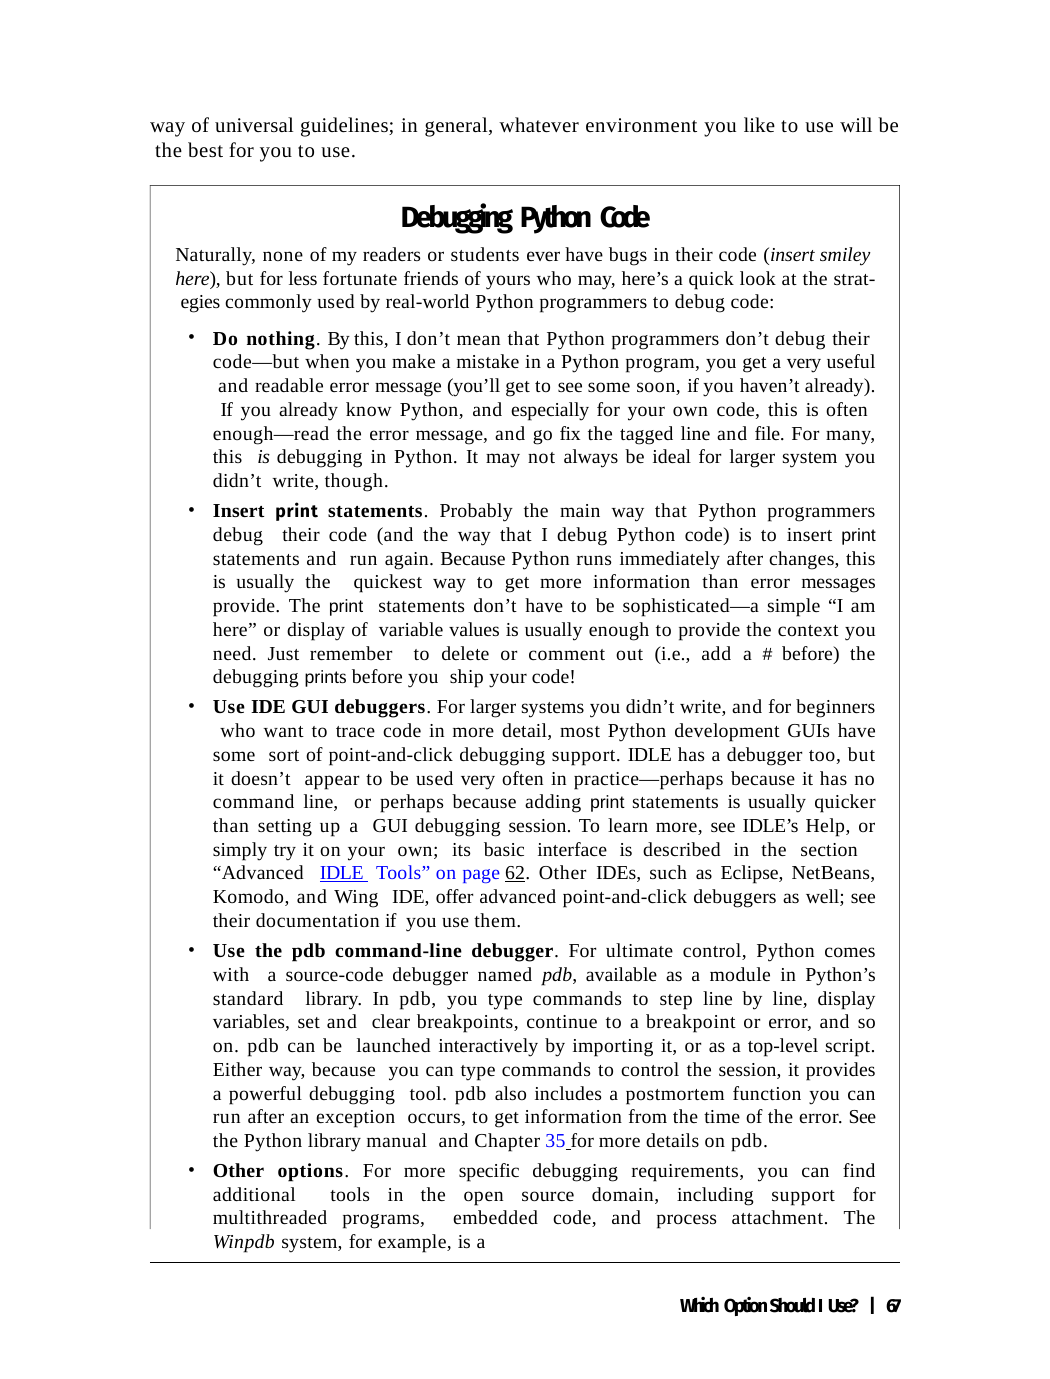

way of universal guidelines; in general, whatever environment you like to use will be  the best for you to use.

Debugging Python Code
Naturally, none of my readers or students ever have bugs in their code (insert smiley  here), but for less fortunate friends of yours who may, here’s a quick look at the strat-  egies commonly used by real-world Python programmers to debug code:
Do nothing. By this, I don’t mean that Python programmers don’t debug their  code—but when you make a mistake in a Python program, you get a very useful  and readable error message (you’ll get to see some soon, if you haven’t already).  If you already know Python, and especially for your own code, this is often  enough—read the error message, and go fix the tagged line and file. For many, this  is debugging in Python. It may not always be ideal for larger system you didn’t  write, though.
Insert print statements. Probably the main way that Python programmers debug  their code (and the way that I debug Python code) is to insert print statements and  run again. Because Python runs immediately after changes, this is usually the  quickest way to get more information than error messages provide. The print  statements don’t have to be sophisticated—a simple “I am here” or display of  variable values is usually enough to provide the context you need. Just remember  to delete or comment out (i.e., add a # before) the debugging prints before you  ship your code!
Use IDE GUI debuggers. For larger systems you didn’t write, and for beginners  who want to trace code in more detail, most Python development GUIs have some  sort of point-and-click debugging support. IDLE has a debugger too, but it doesn’t  appear to be used very often in practice—perhaps because it has no command line,  or perhaps because adding print statements is usually quicker than setting up a  GUI debugging session. To learn more, see IDLE’s Help, or simply try it on your  own;  its  basic  interface  is described  in the  section   “Advanced   IDLE  Tools” on page 62. Other IDEs, such as Eclipse, NetBeans, Komodo, and Wing  IDE, offer advanced point-and-click debuggers as well; see their documentation if  you use them.
Use the pdb command-line debugger. For ultimate control, Python comes with  a source-code debugger named pdb, available as a module in Python’s standard  library. In pdb, you type commands to step line by line, display variables, set and  clear breakpoints, continue to a breakpoint or error, and so on. pdb can be  launched interactively by importing it, or as a top-level script. Either way, because  you can type commands to control the session, it provides a powerful debugging  tool. pdb also includes a postmortem function you can run after an exception  occurs, to get information from the time of the error. See the Python library manual  and Chapter 35 for more details on pdb.
Other options. For more specific debugging requirements, you can find additional  tools in the open source domain, including support for multithreaded programs,  embedded code, and process attachment. The Winpdb system, for example, is a

Which Option Should I Use?  |  67